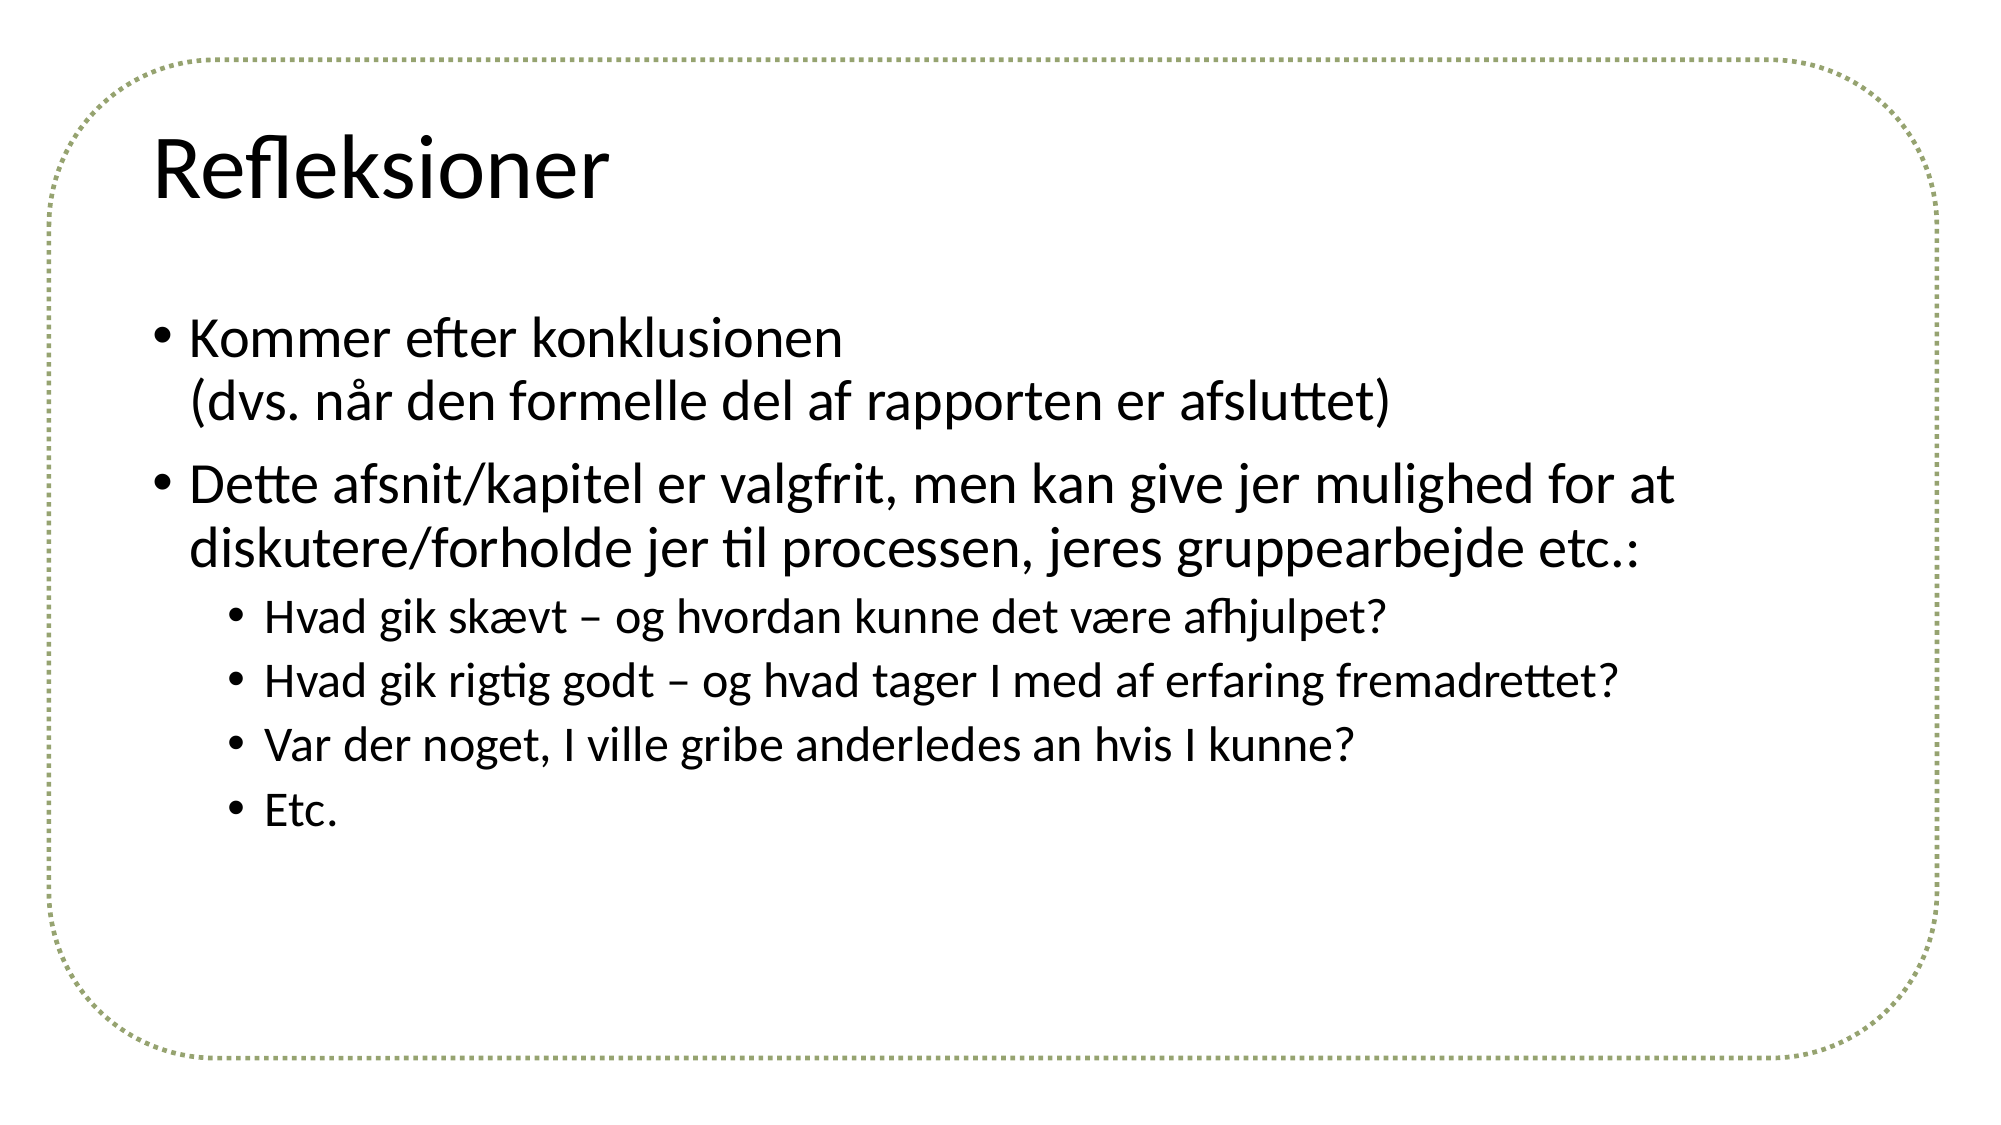

# Refleksioner
Kommer efter konklusionen
(dvs. når den formelle del af rapporten er afsluttet)
Dette afsnit/kapitel er valgfrit, men kan give jer mulighed for at diskutere/forholde jer til processen, jeres gruppearbejde etc.:
Hvad gik skævt – og hvordan kunne det være afhjulpet?
Hvad gik rigtig godt – og hvad tager I med af erfaring fremadrettet?
Var der noget, I ville gribe anderledes an hvis I kunne?
Etc.